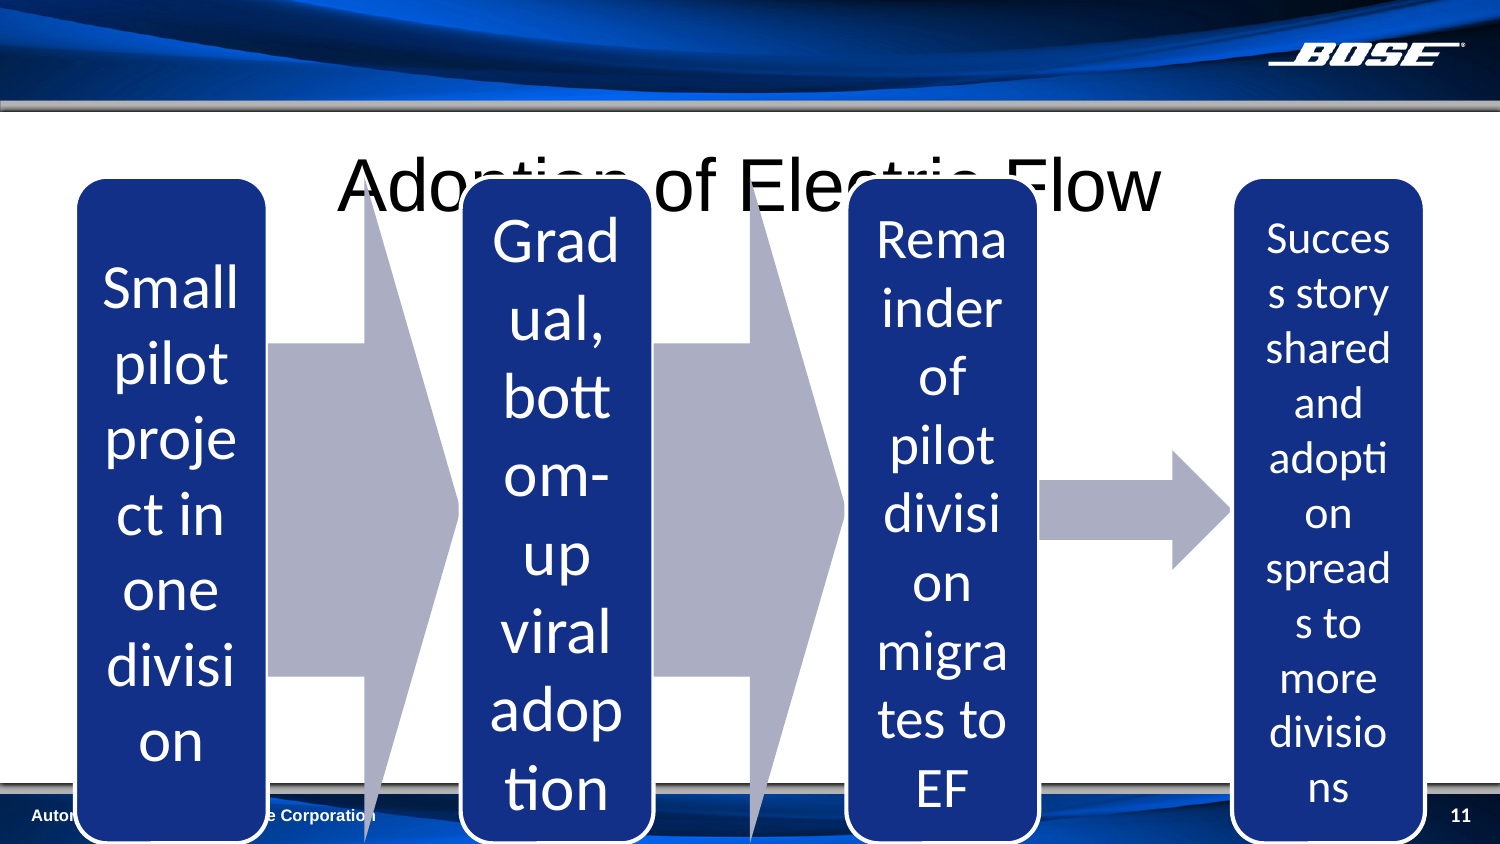

# Adoption of Electric Flow
Small pilot project in one division
Gradual, bottom-up viral adoption
Success story shared and adoption spreads to more divisions
Remainder of pilot division migrates to EF